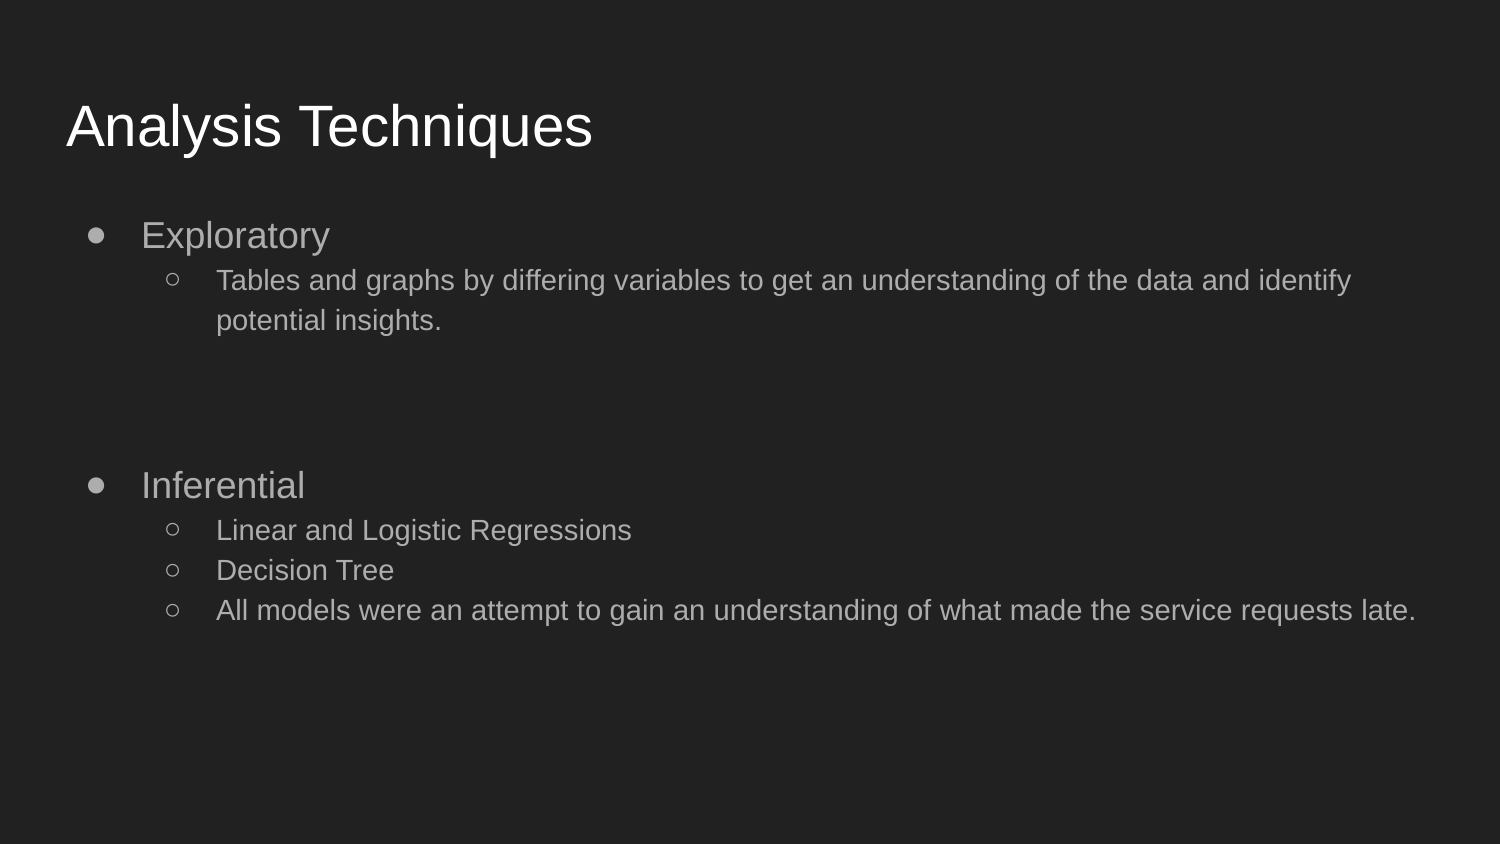

# Analysis Techniques
Exploratory
Tables and graphs by differing variables to get an understanding of the data and identify potential insights.

Inferential
Linear and Logistic Regressions
Decision Tree
All models were an attempt to gain an understanding of what made the service requests late.